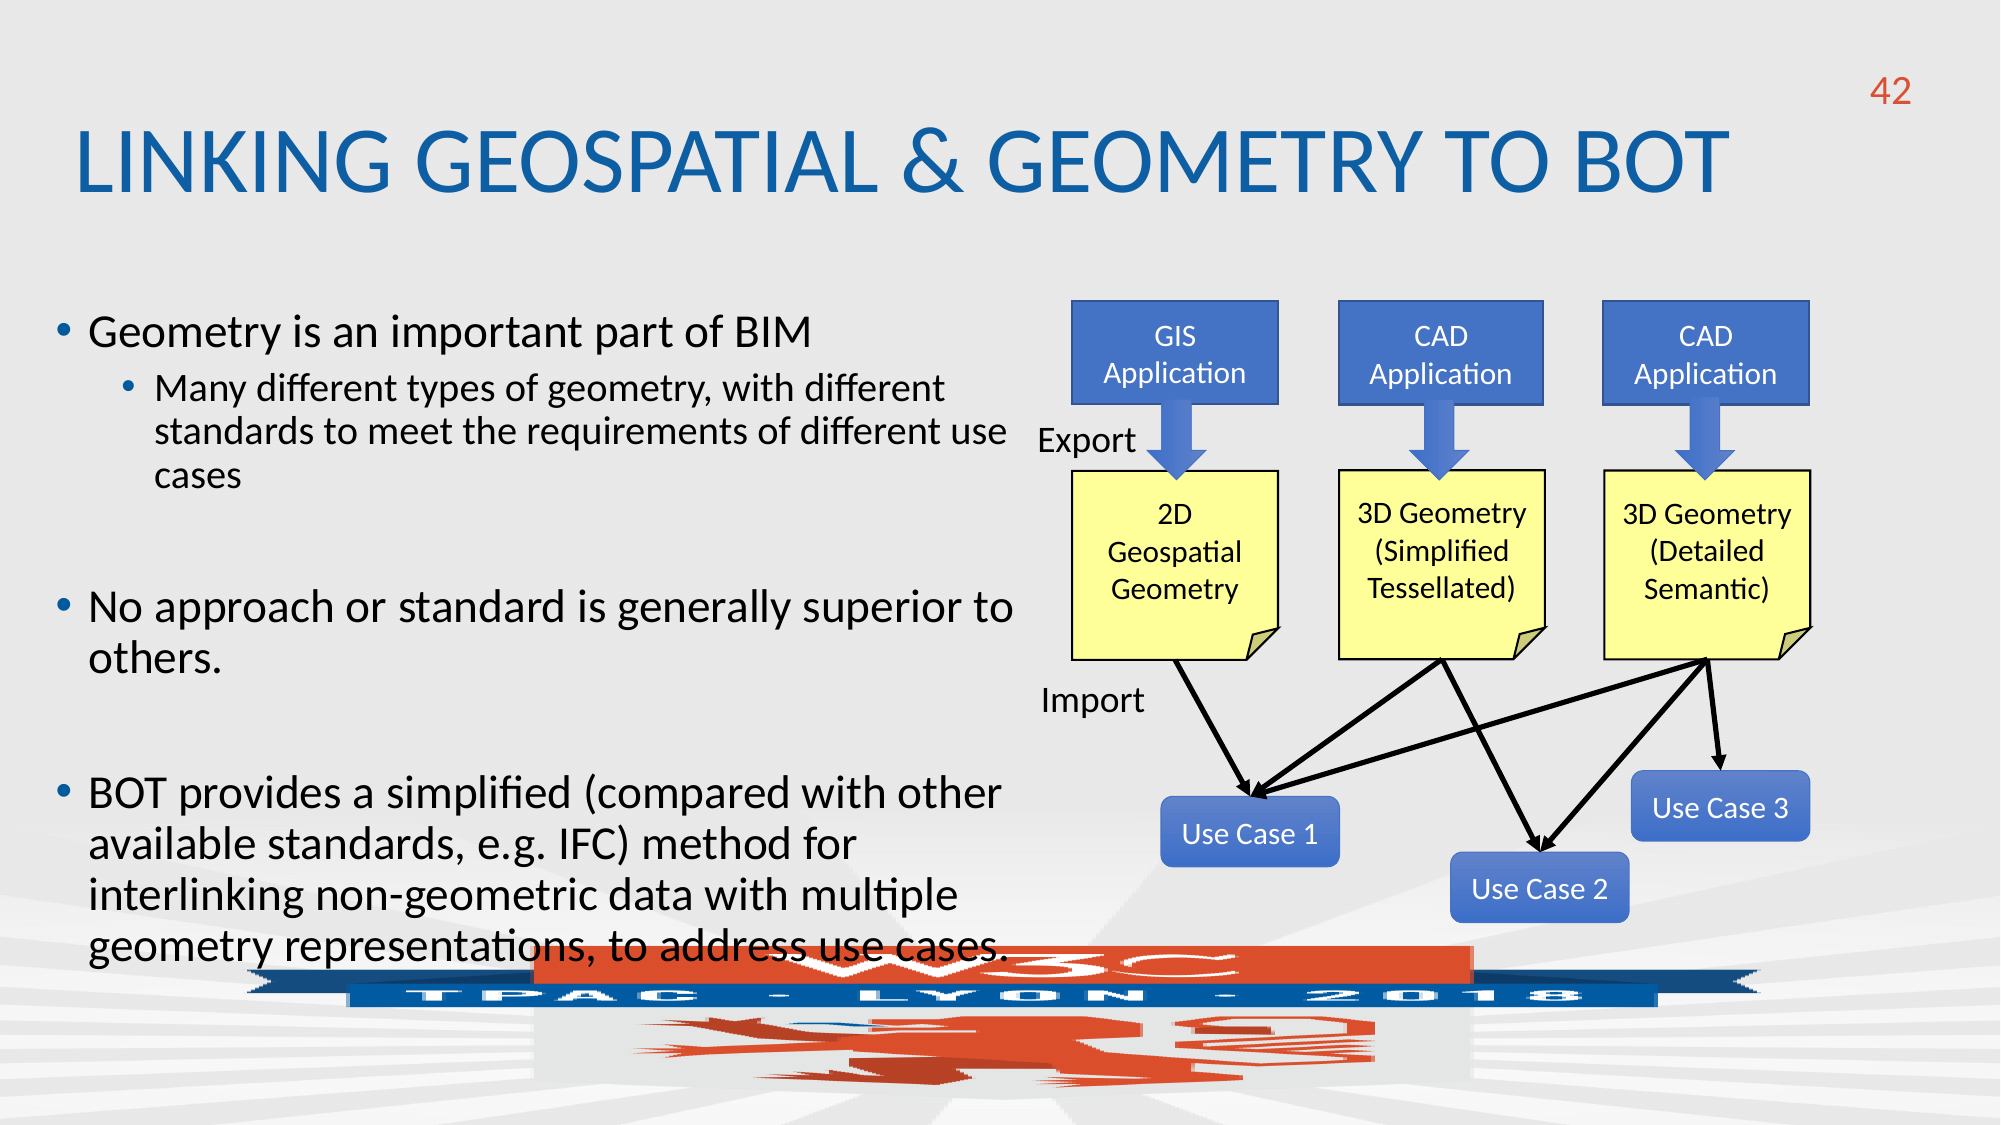

42
# LINKING GEOSPATIAL & GEOMETRY TO BOT
Geometry is an important part of BIM
Many different types of geometry, with different standards to meet the requirements of different use cases

No approach or standard is generally superior to others.

BOT provides a simplified (compared with other available standards, e.g. IFC) method for interlinking non-geometric data with multiple geometry representations, to address use cases.
GIS Application

CAD Application

CAD Application
Export

3D Geometry
(Simplified Tessellated)
3D Geometry
(Detailed Semantic)
2D Geospatial
Geometry
Import
Use Case 3
Use Case 1
Use Case 2